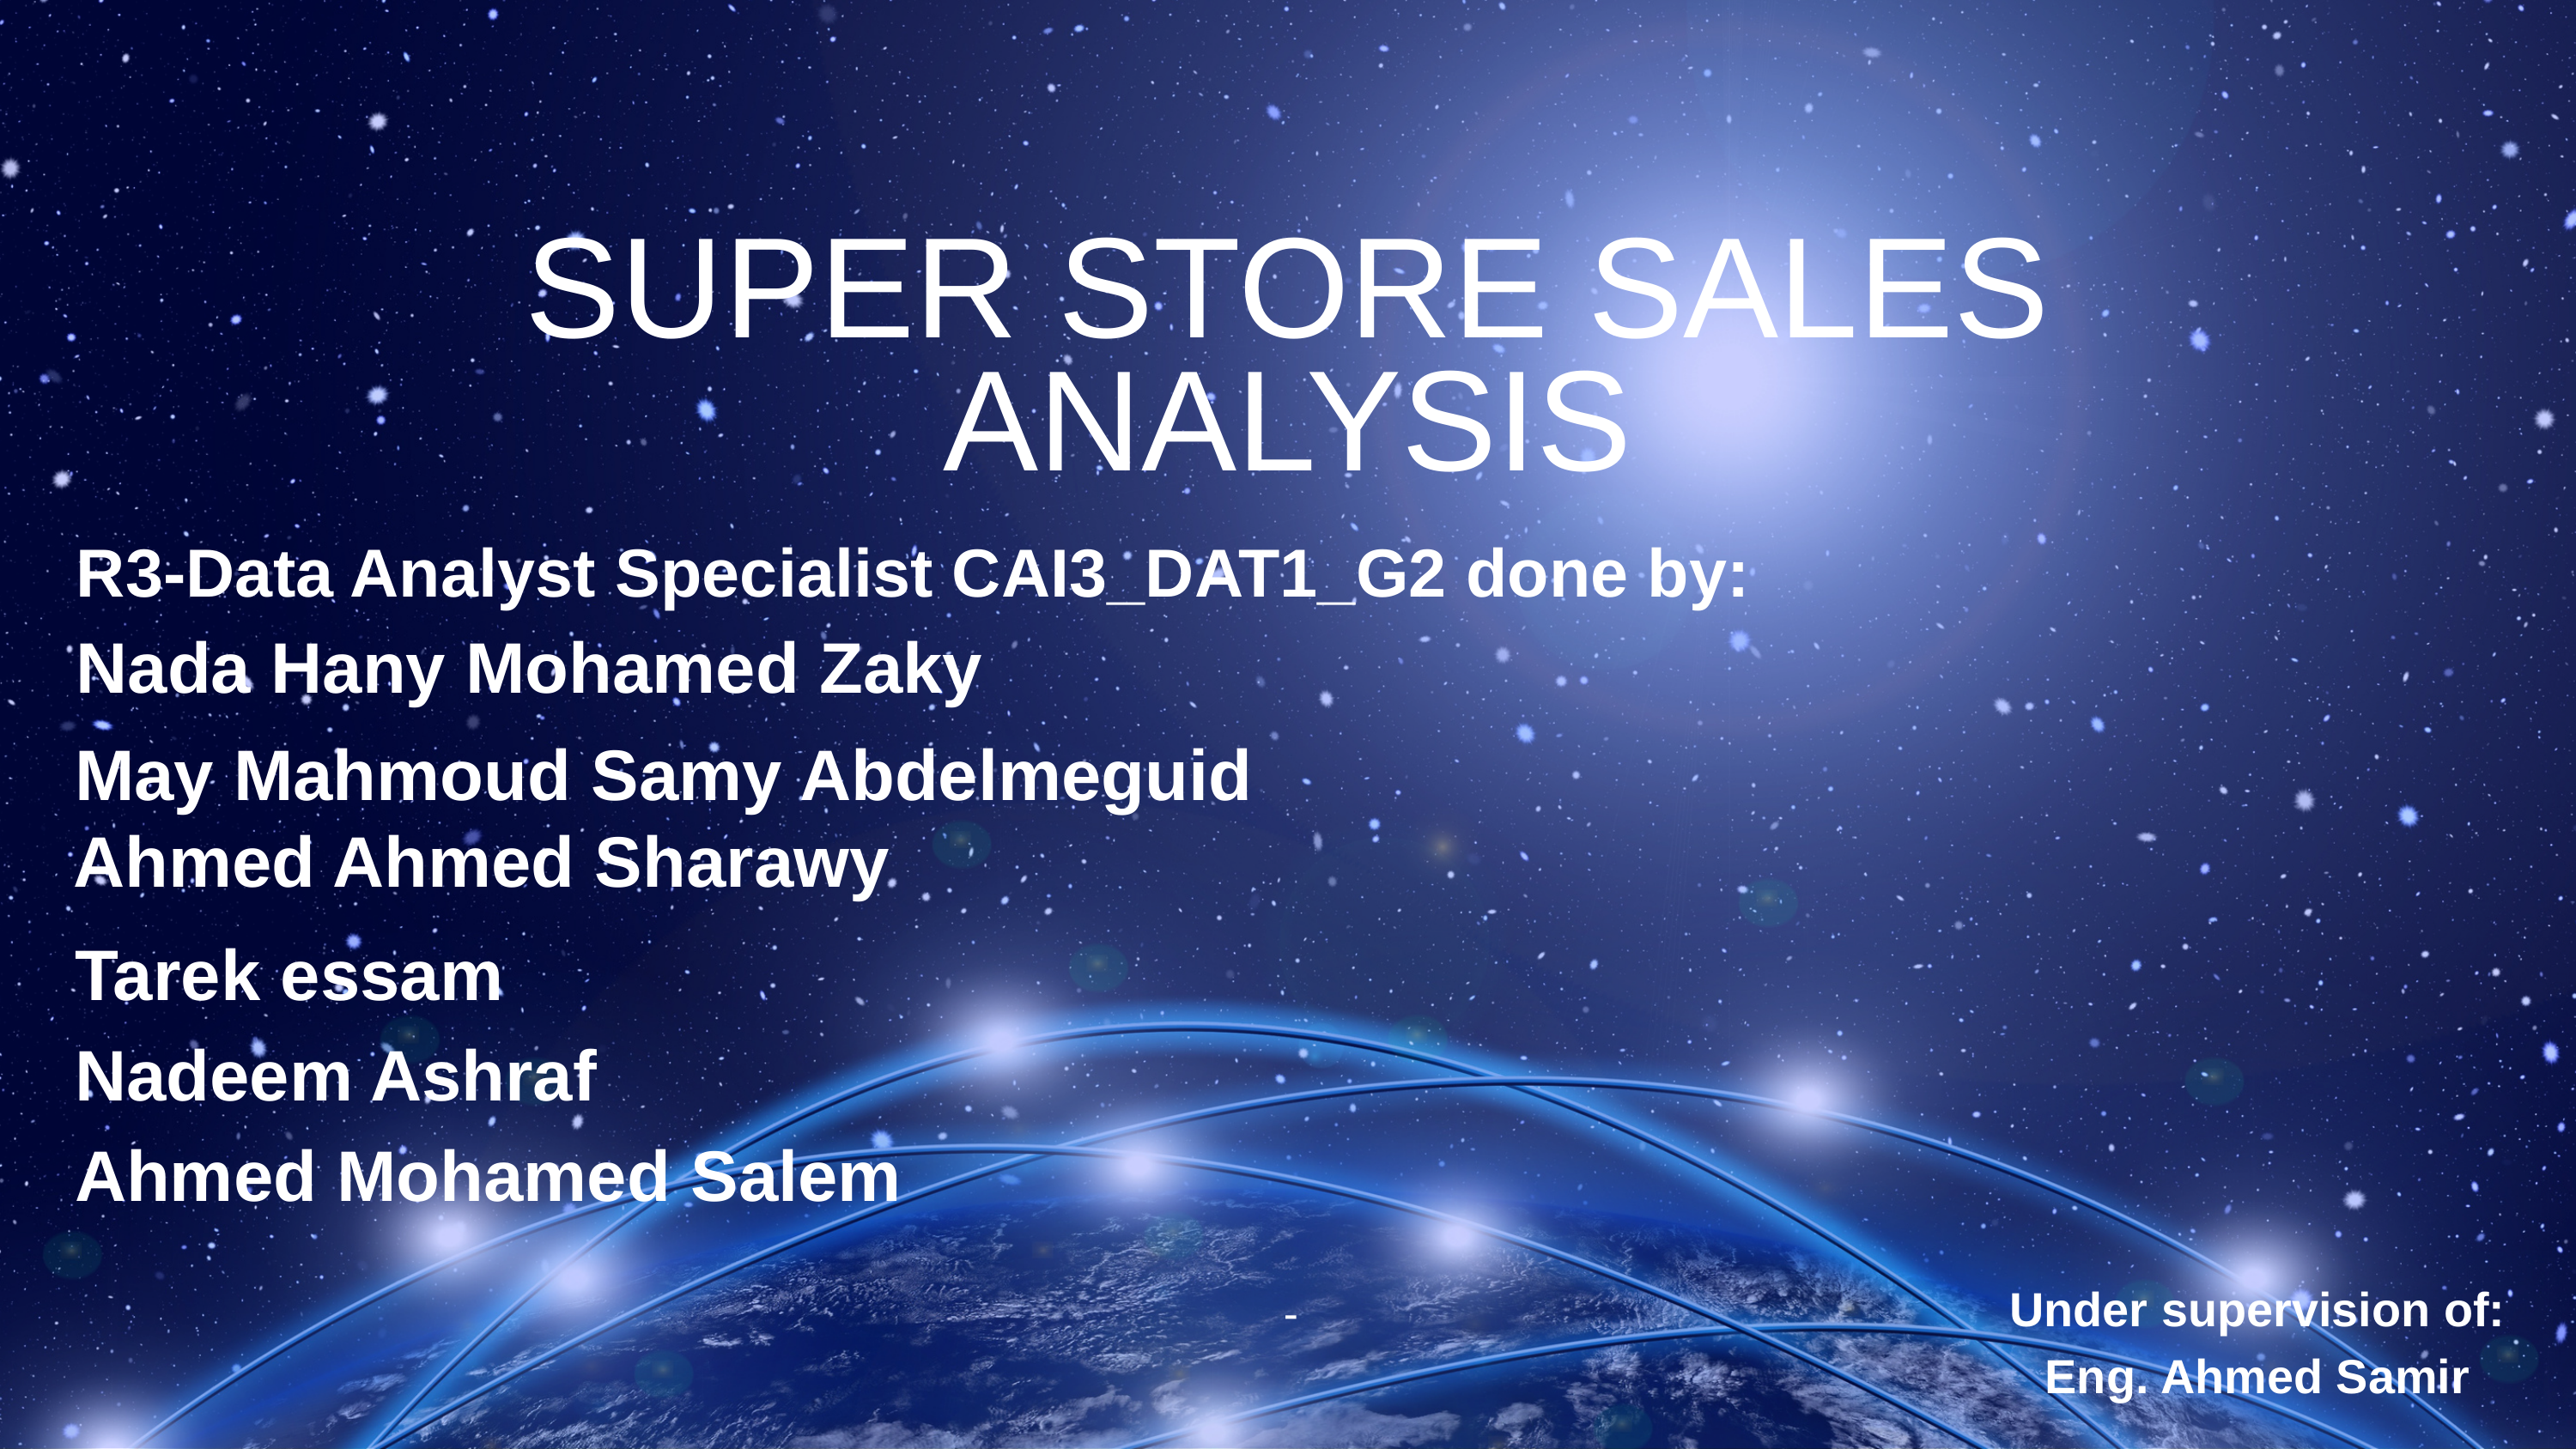

SUPER STORE SALES ANALYSIS
R3-Data Analyst Specialist CAI3_DAT1_G2 done by:
Nada Hany Mohamed Zaky
May Mahmoud Samy Abdelmeguid

Tarek essam
Nadeem Ashraf
Ahmed Mohamed Salem
Ahmed Ahmed Sharawy

Under supervision of:
Eng. Ahmed Samir

-